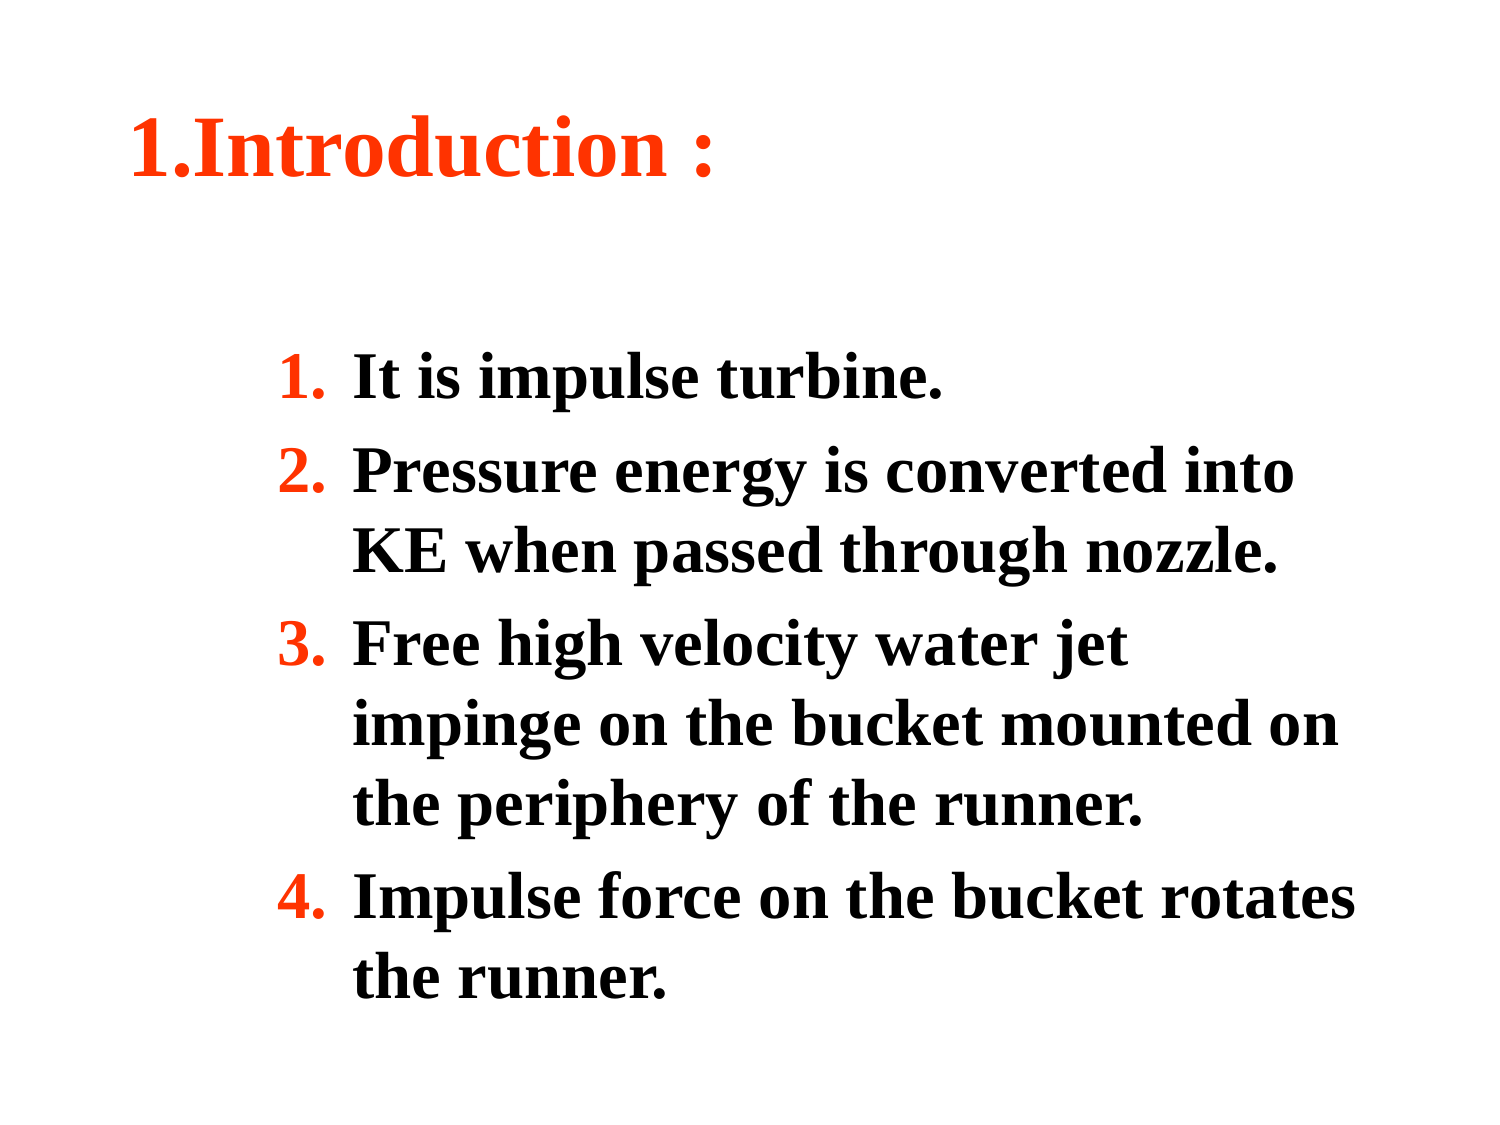

1.Introduction :
It is impulse turbine.
Pressure energy is converted into KE when passed through nozzle.
Free high velocity water jet impinge on the bucket mounted on the periphery of the runner.
Impulse force on the bucket rotates the runner.